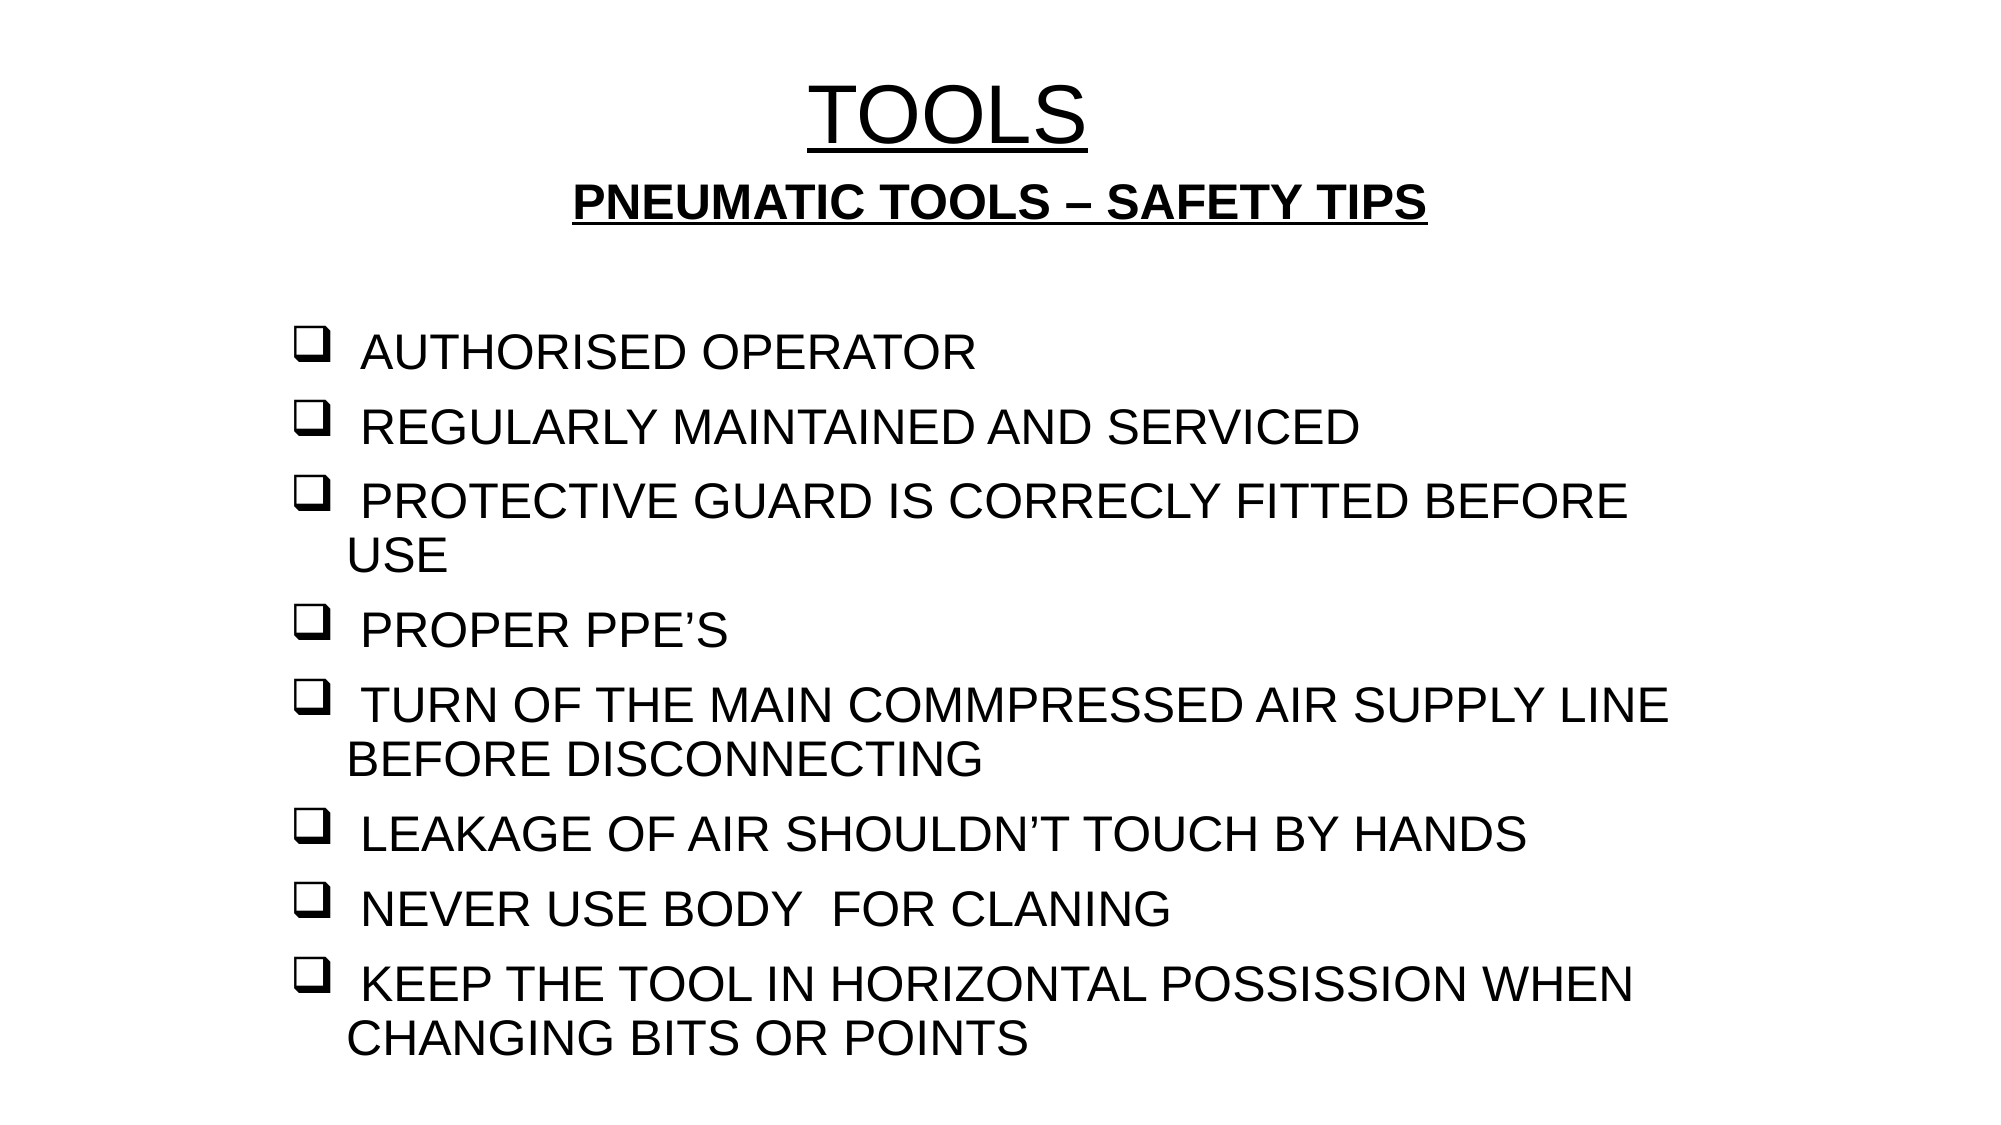

# TOOLS
PNEUMATIC TOOLS – SAFETY TIPS

 AUTHORISED OPERATOR
 REGULARLY MAINTAINED AND SERVICED
 PROTECTIVE GUARD IS CORRECLY FITTED BEFORE USE
 PROPER PPE’S
 TURN OF THE MAIN COMMPRESSED AIR SUPPLY LINE BEFORE DISCONNECTING
 LEAKAGE OF AIR SHOULDN’T TOUCH BY HANDS
 NEVER USE BODY  FOR CLANING
 KEEP THE TOOL IN HORIZONTAL POSSISSION WHEN CHANGING BITS OR POINTS